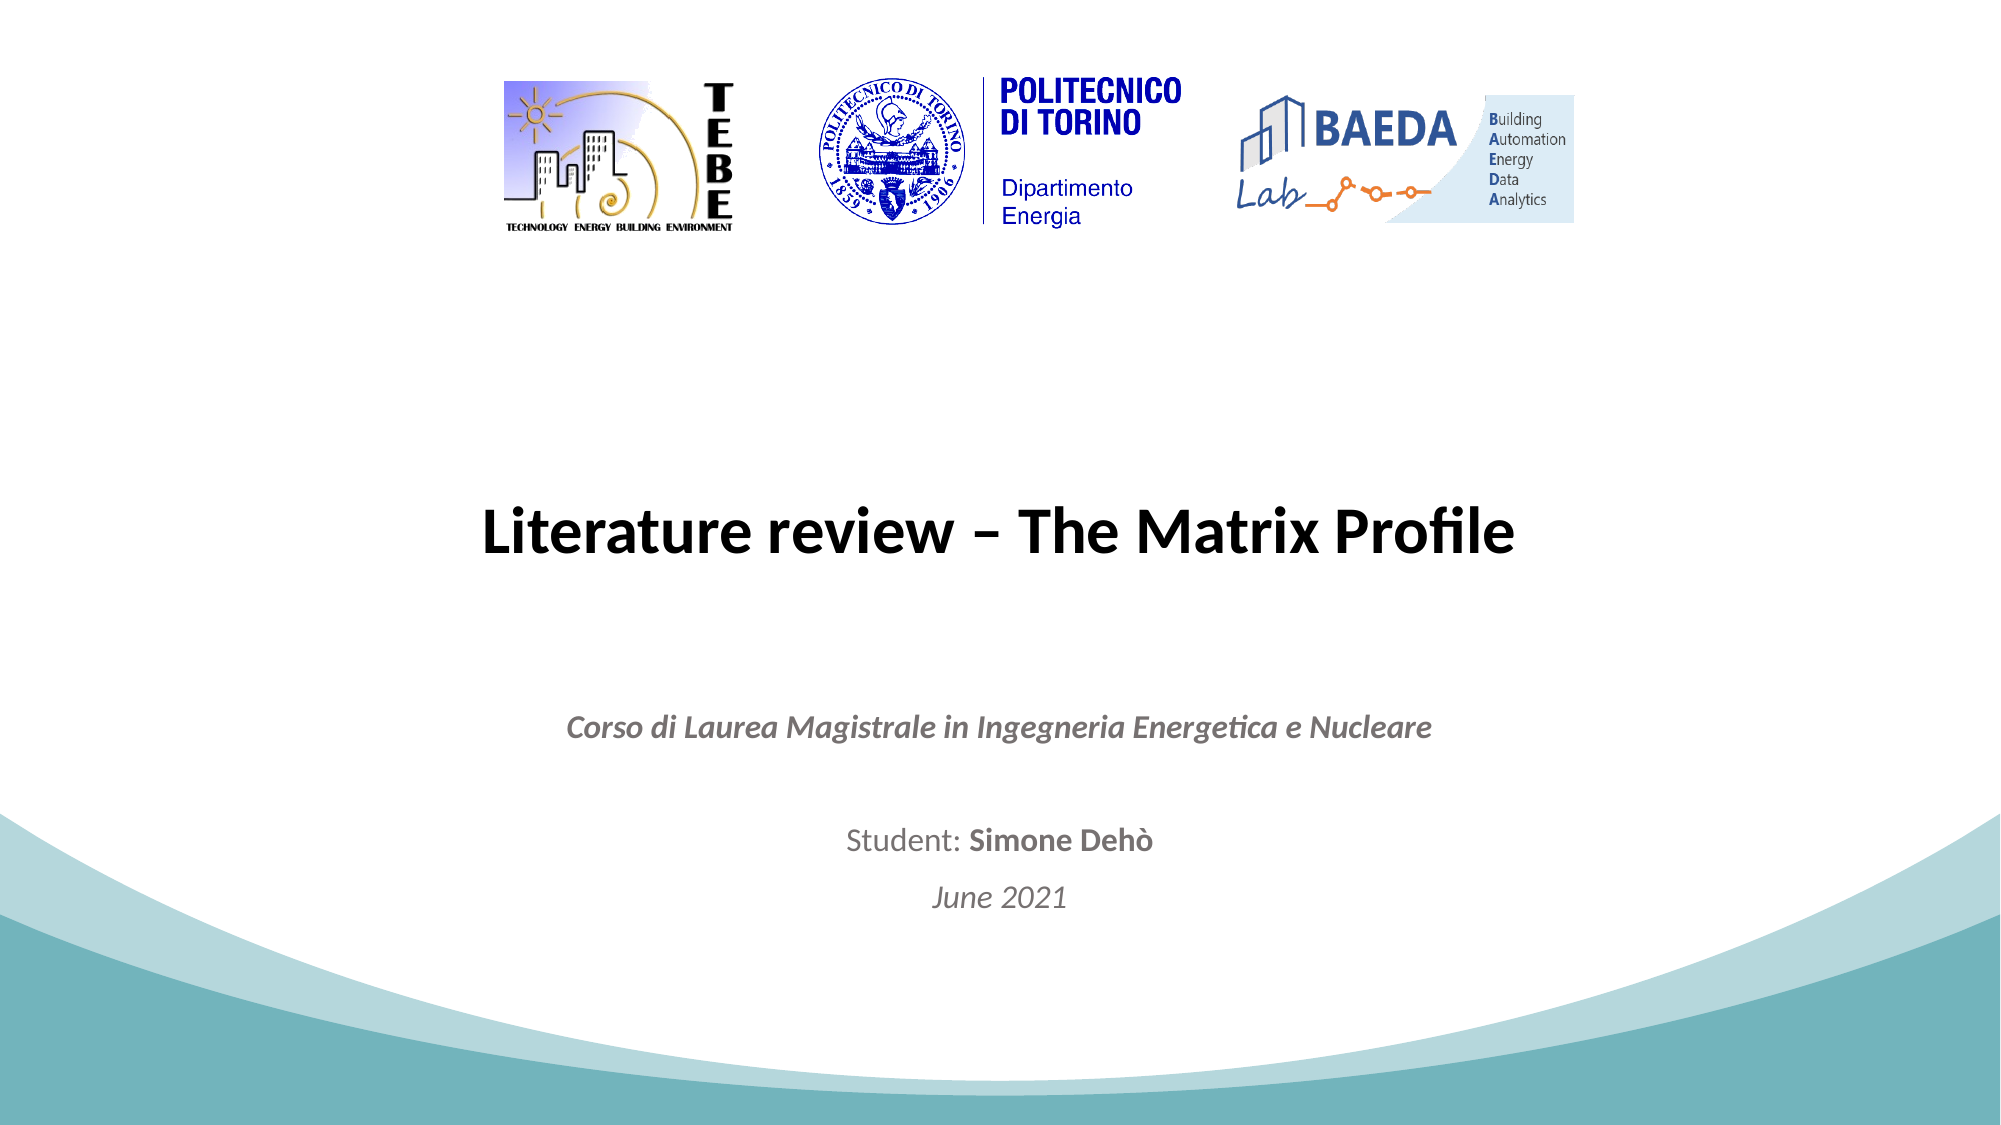

# Literature review – The Matrix Profile

Corso di Laurea Magistrale in Ingegneria Energetica e Nucleare

Student: Simone Dehò
June 2021